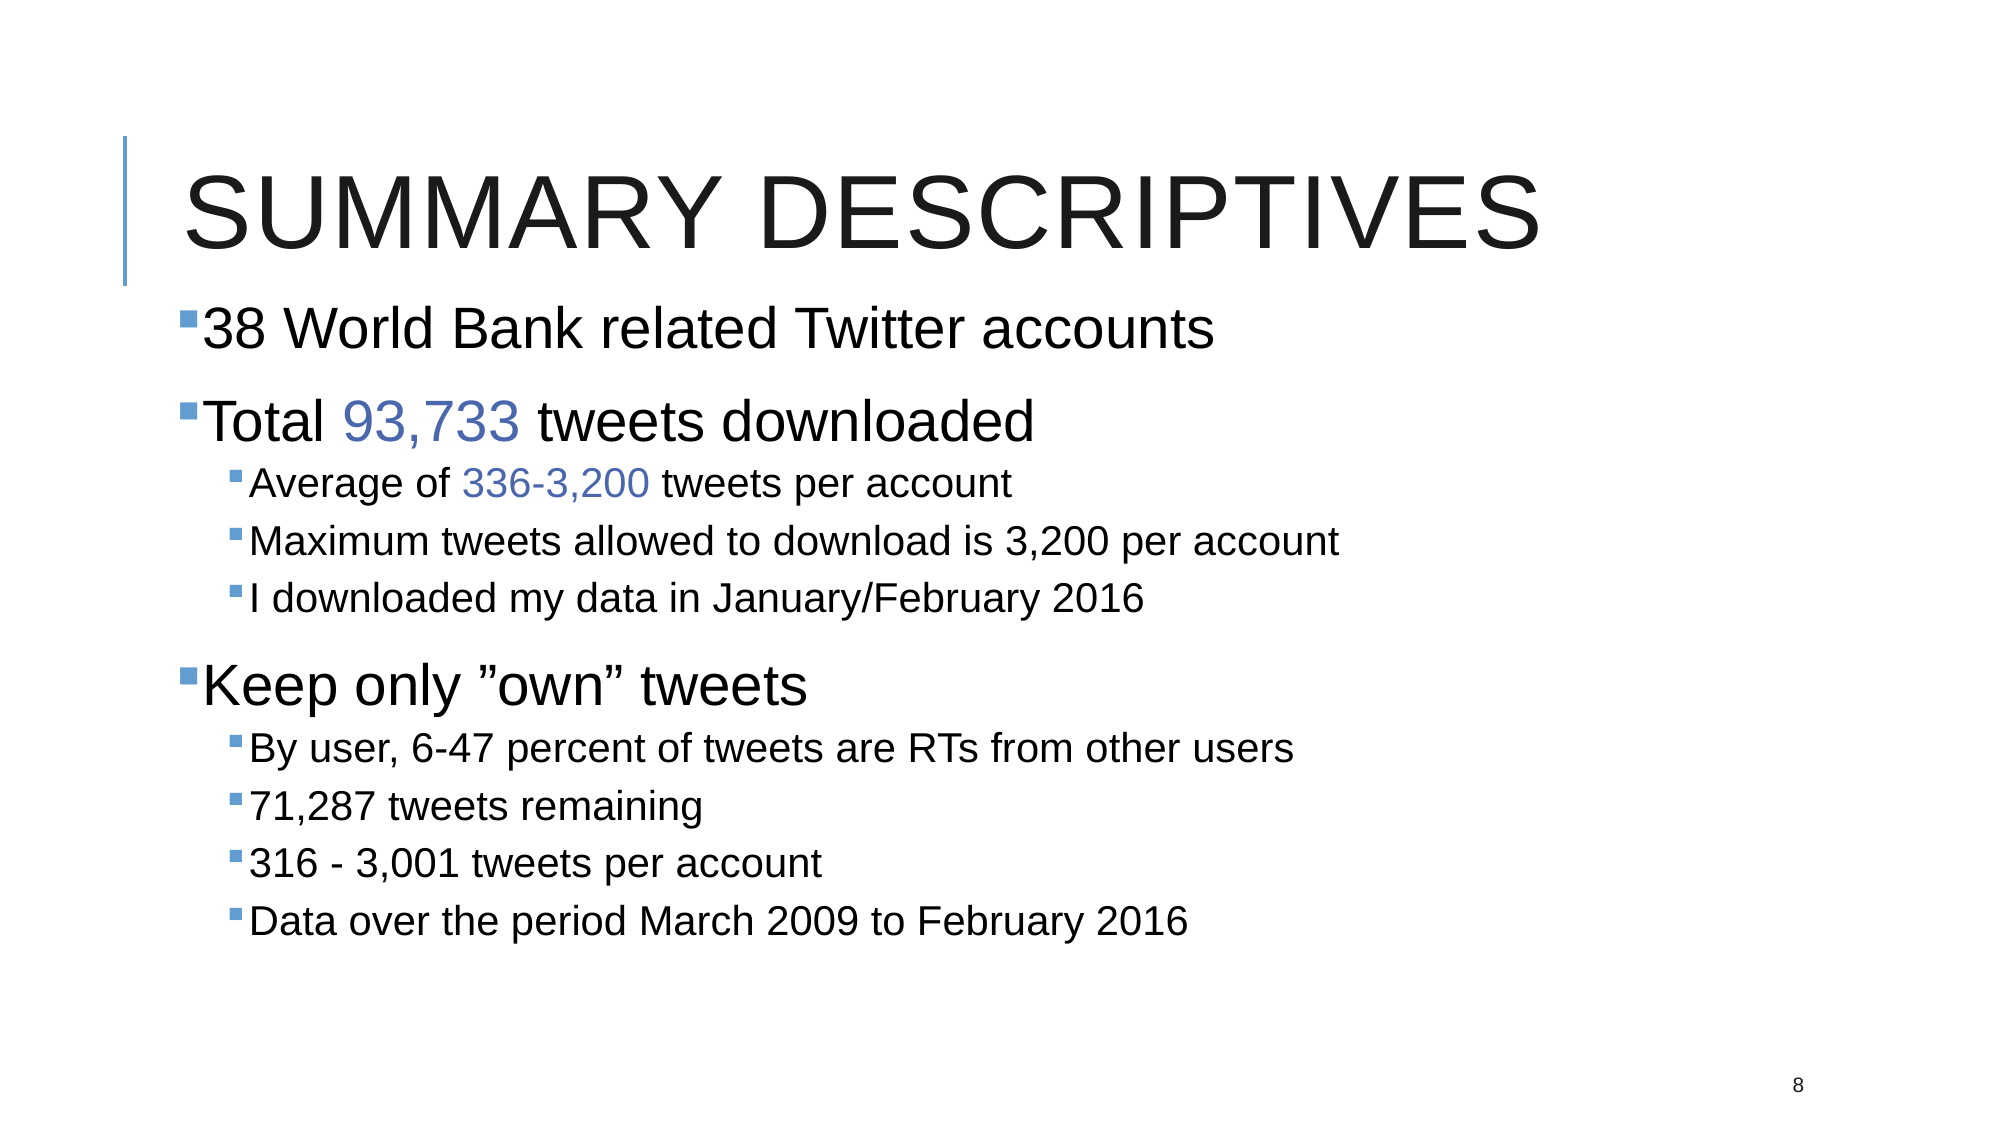

# Summary Descriptives
38 World Bank related Twitter accounts
Total 93,733 tweets downloaded
Average of 336-3,200 tweets per account
Maximum tweets allowed to download is 3,200 per account
I downloaded my data in January/February 2016
Keep only ”own” tweets
By user, 6-47 percent of tweets are RTs from other users
71,287 tweets remaining
316 - 3,001 tweets per account
Data over the period March 2009 to February 2016
8